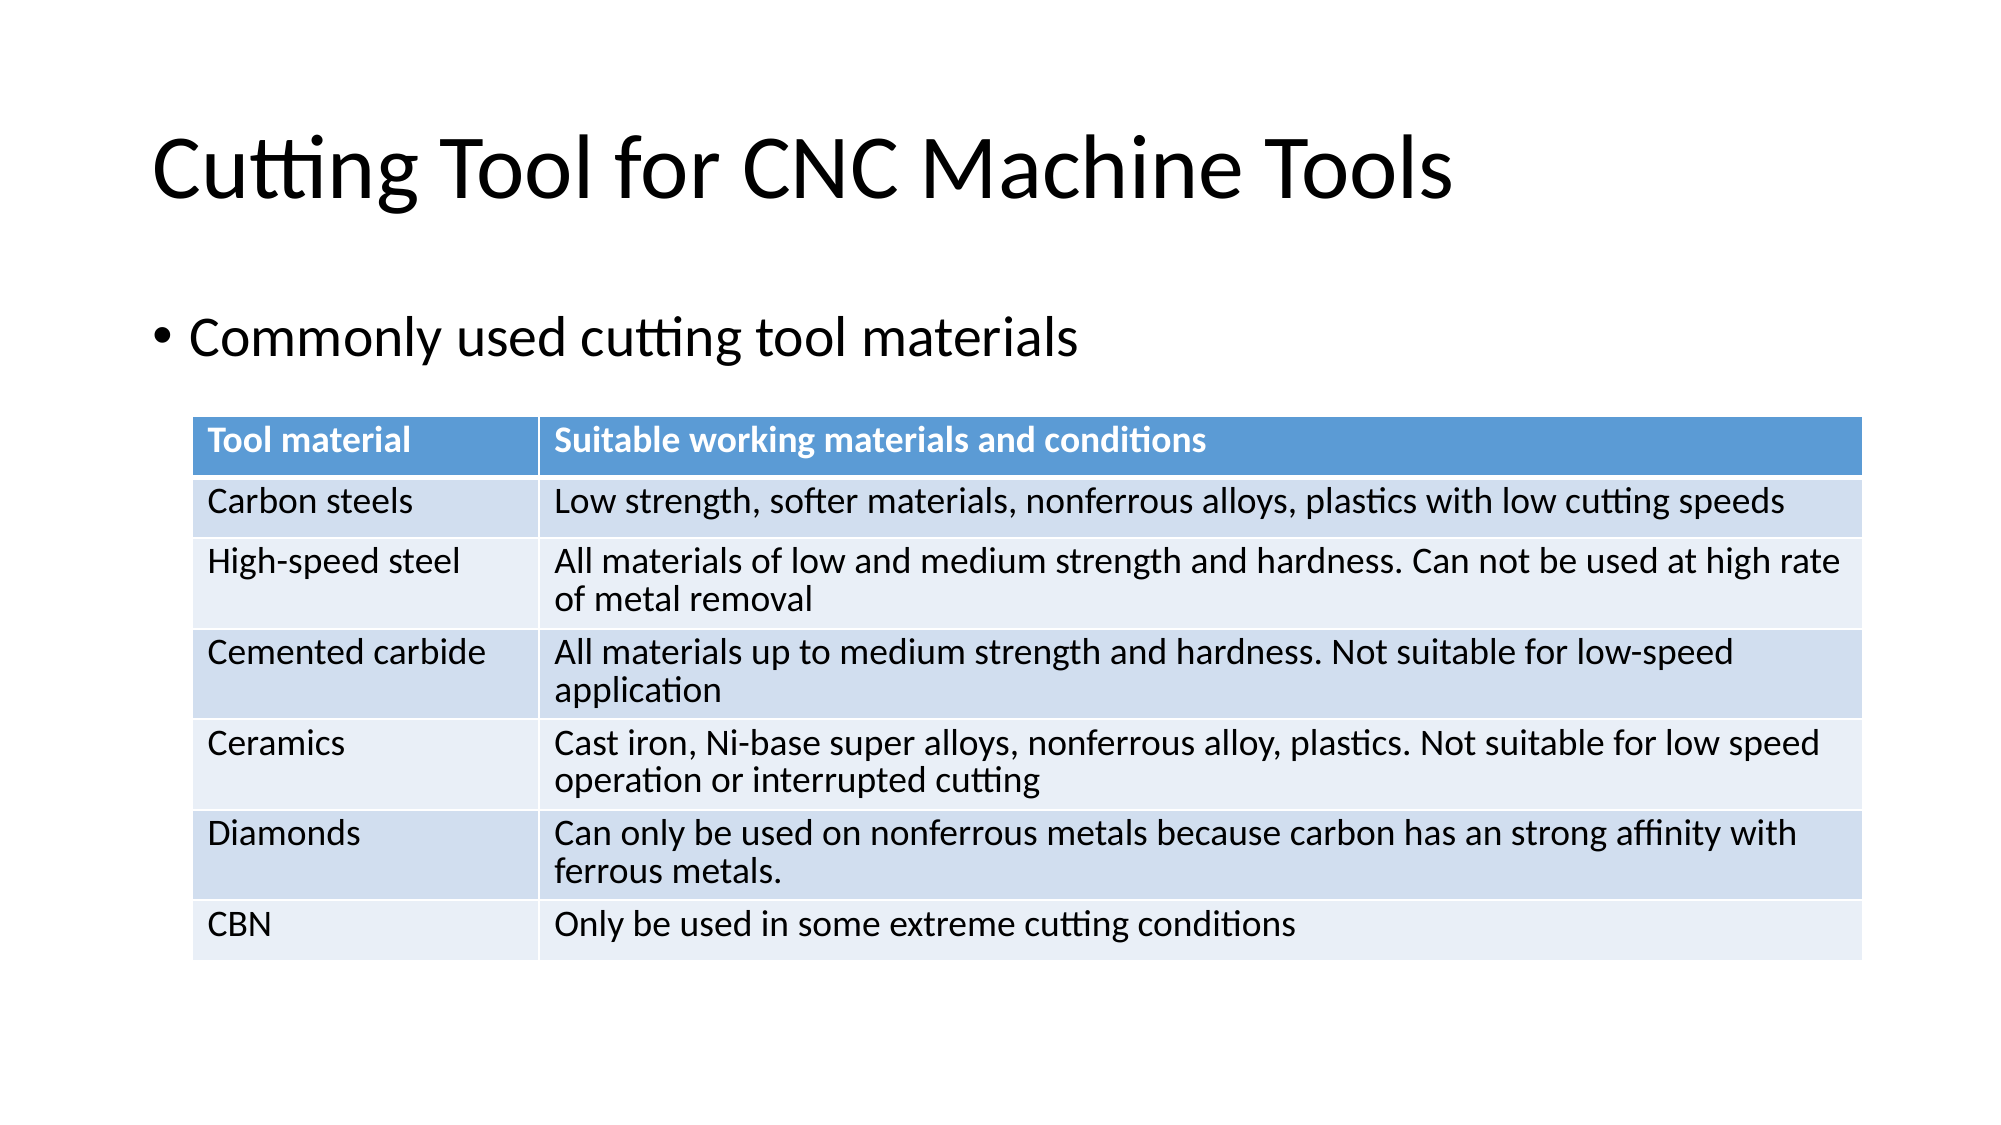

# Cutting Tool for CNC Machine Tools
Commonly used cutting tool materials
| Tool material | Suitable working materials and conditions |
| --- | --- |
| Carbon steels | Low strength, softer materials, nonferrous alloys, plastics with low cutting speeds |
| High-speed steel | All materials of low and medium strength and hardness. Can not be used at high rate of metal removal |
| Cemented carbide | All materials up to medium strength and hardness. Not suitable for low-speed application |
| Ceramics | Cast iron, Ni-base super alloys, nonferrous alloy, plastics. Not suitable for low speed operation or interrupted cutting |
| Diamonds | Can only be used on nonferrous metals because carbon has an strong affinity with ferrous metals. |
| CBN | Only be used in some extreme cutting conditions |